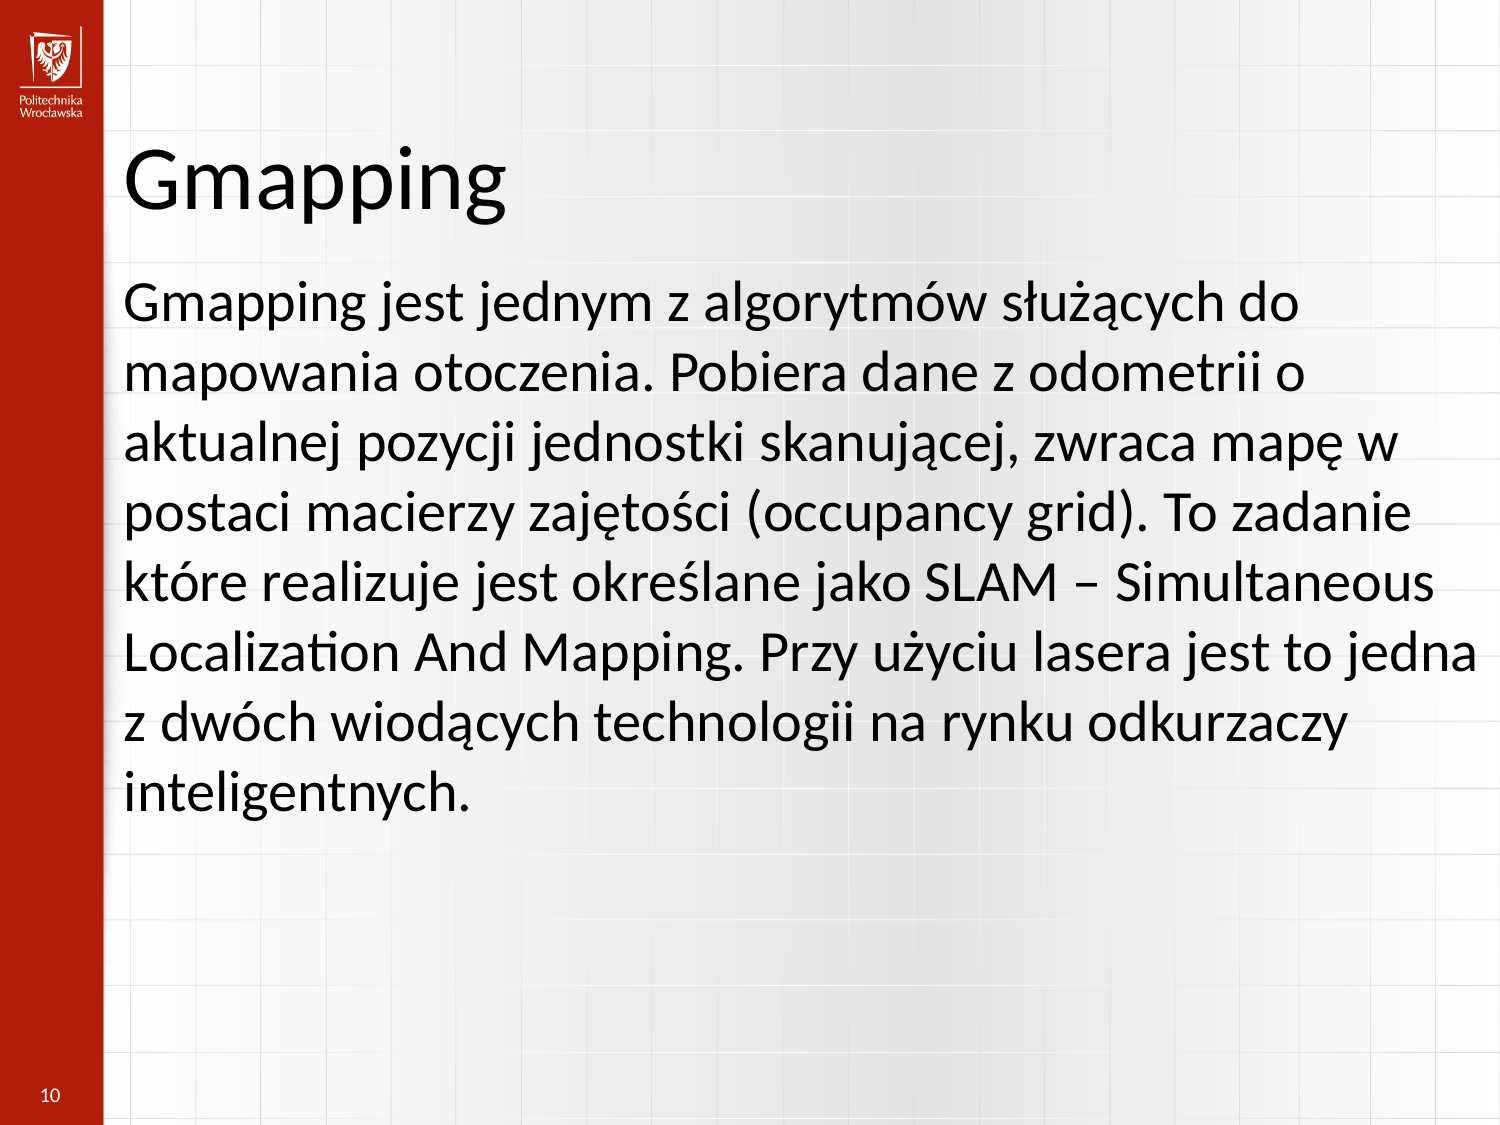

Gmapping
Gmapping jest jednym z algorytmów służących do mapowania otoczenia. Pobiera dane z odometrii o aktualnej pozycji jednostki skanującej, zwraca mapę w postaci macierzy zajętości (occupancy grid). To zadanie które realizuje jest określane jako SLAM – Simultaneous Localization And Mapping. Przy użyciu lasera jest to jedna z dwóch wiodących technologii na rynku odkurzaczy inteligentnych.